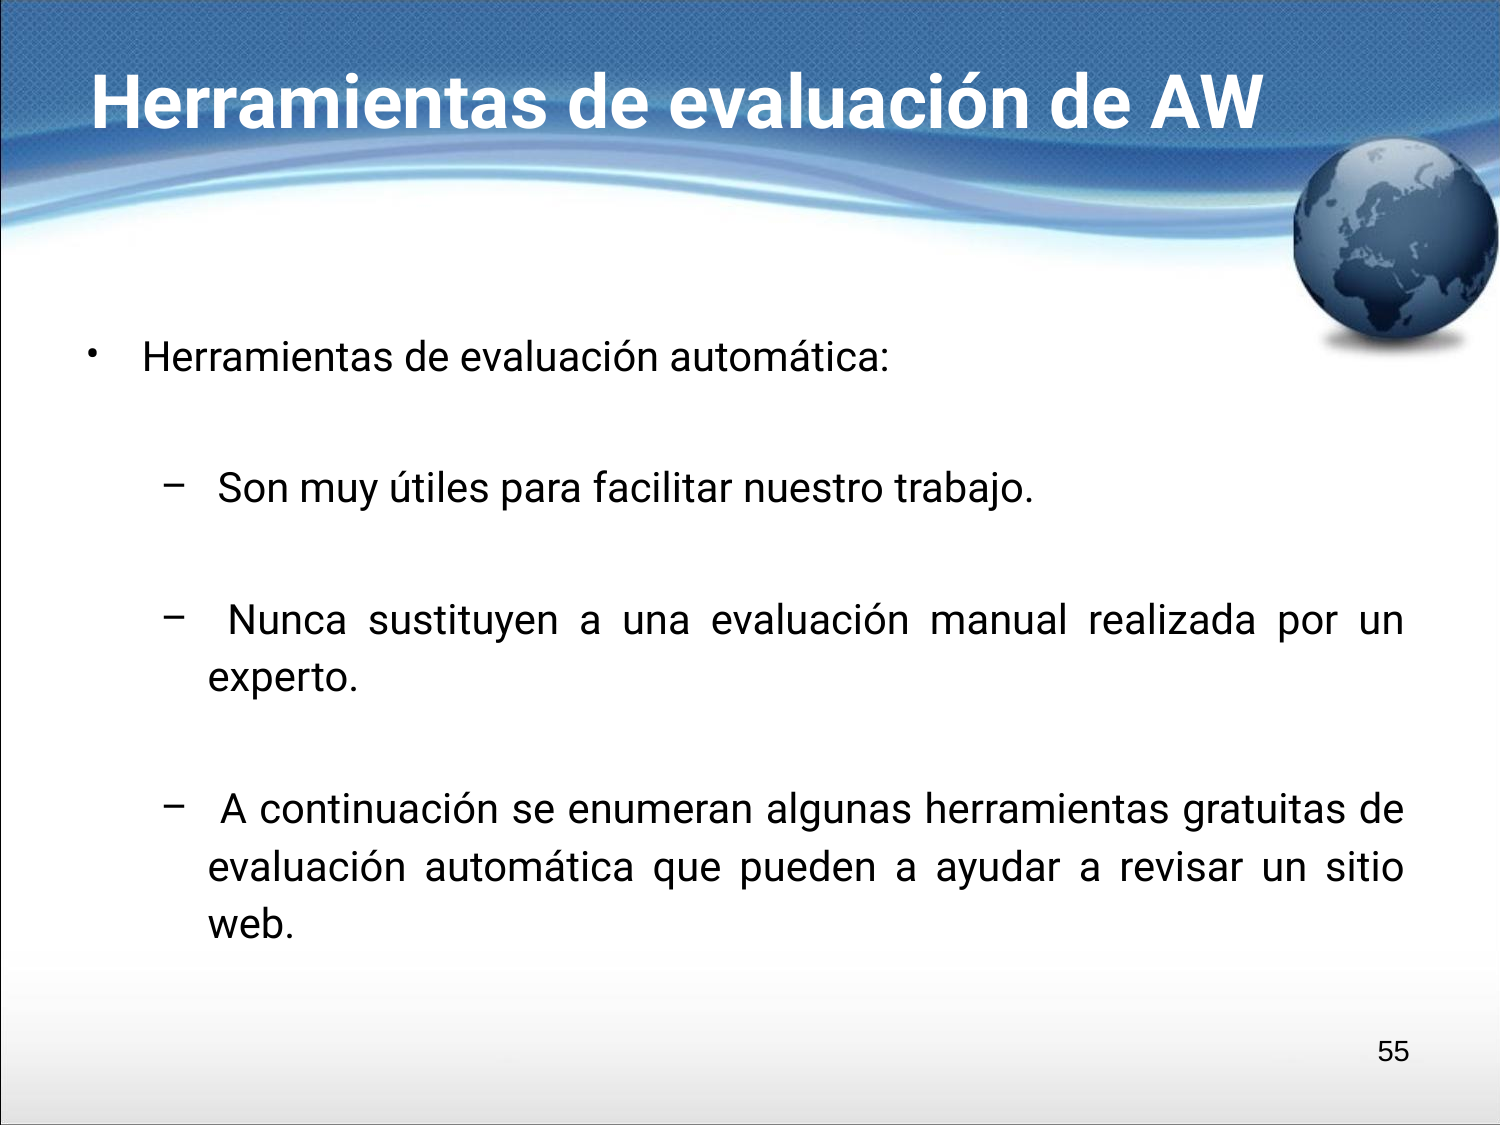

# Herramientas de evaluación de AW
Herramientas de evaluación automática:

 Son muy útiles para facilitar nuestro trabajo.

 Nunca sustituyen a una evaluación manual realizada por un experto.

 A continuación se enumeran algunas herramientas gratuitas de evaluación automática que pueden a ayudar a revisar un sitio web.

55